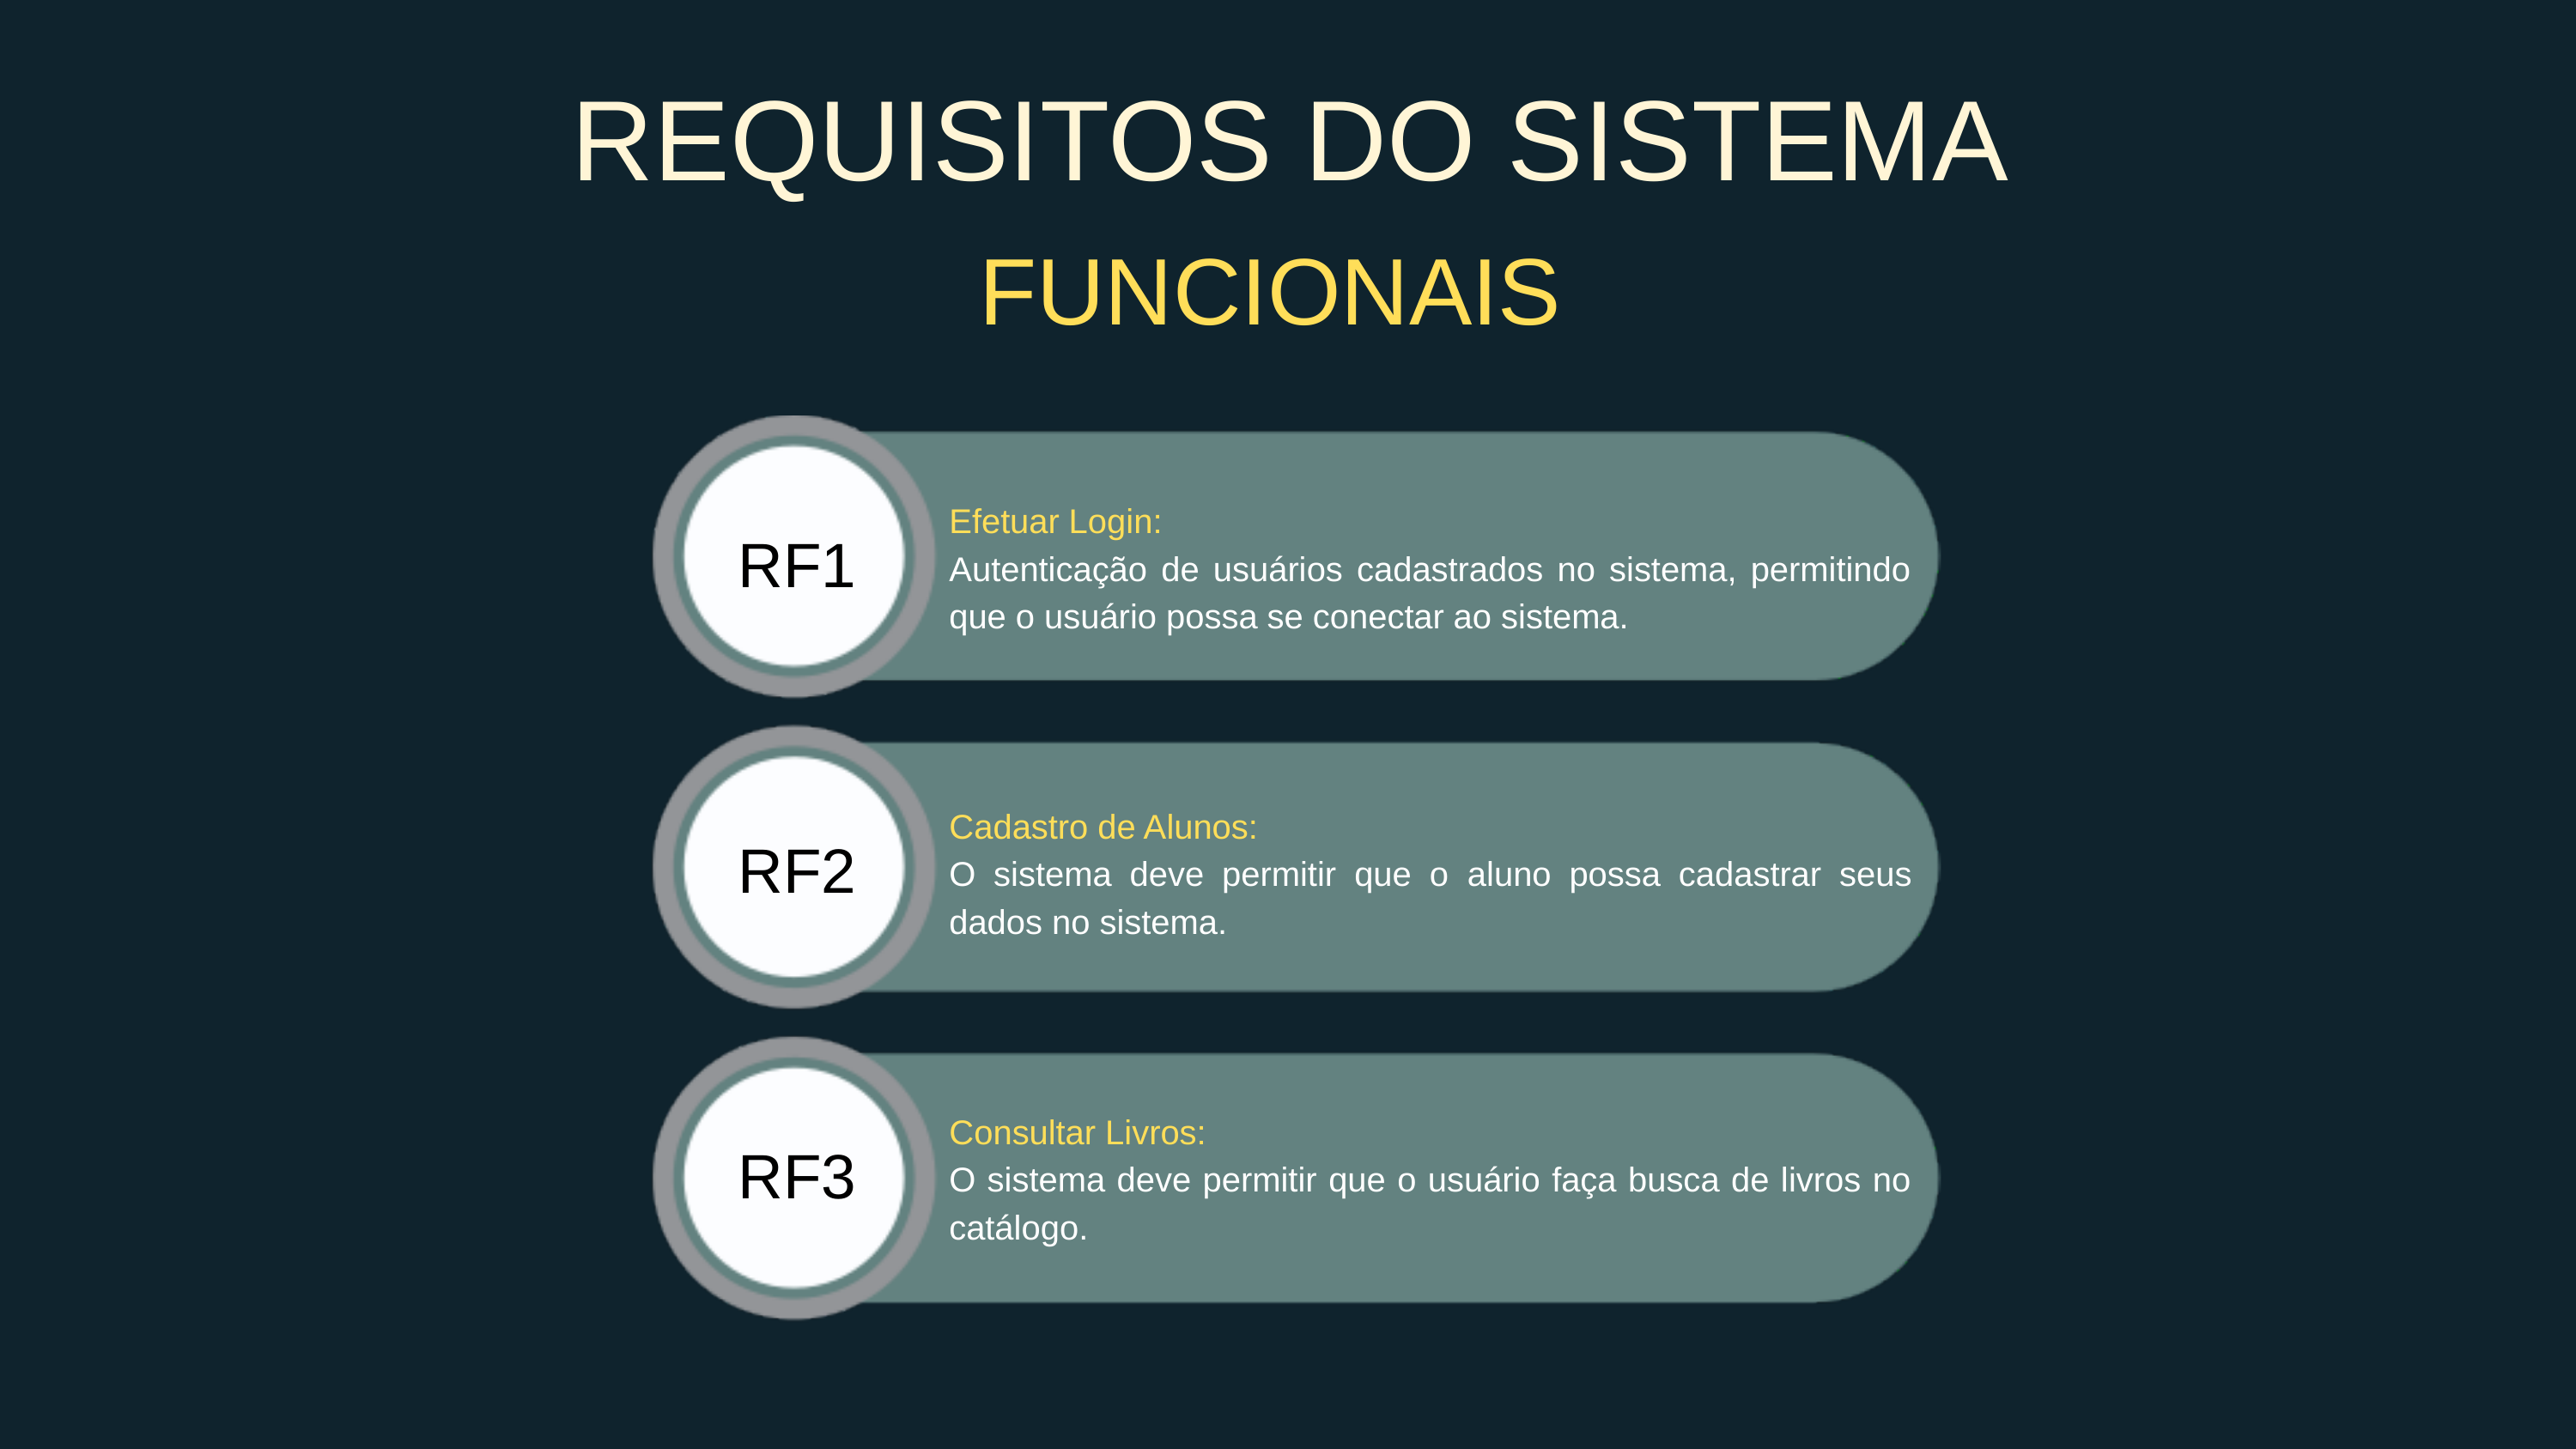

REQUISITOS DO SISTEMA
FUNCIONAIS

Efetuar Login:
Autenticação de usuários cadastrados no sistema, permitindo que o usuário possa se conectar ao sistema.
RF1
Cadastro de Alunos:
O sistema deve permitir que o aluno possa cadastrar seus dados no sistema.
RF2
Consultar Livros:
O sistema deve permitir que o usuário faça busca de livros no catálogo.
RF3